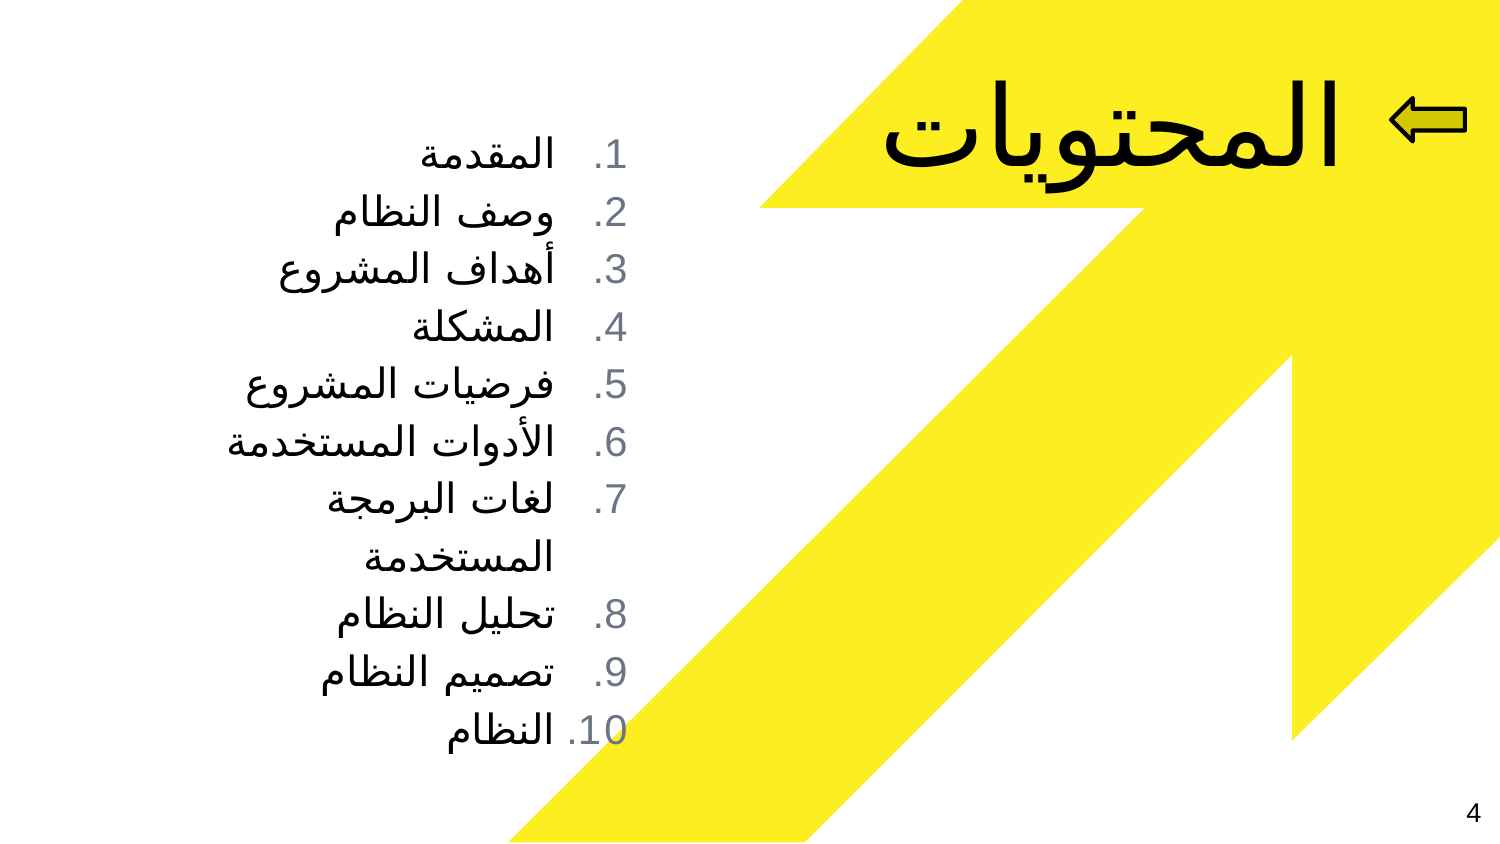

# المحتويات

المقدمة
وصف النظام
أهداف المشروع
المشكلة
فرضيات المشروع
الأدوات المستخدمة
لغات البرمجة المستخدمة
تحليل النظام
تصميم النظام
النظام

4